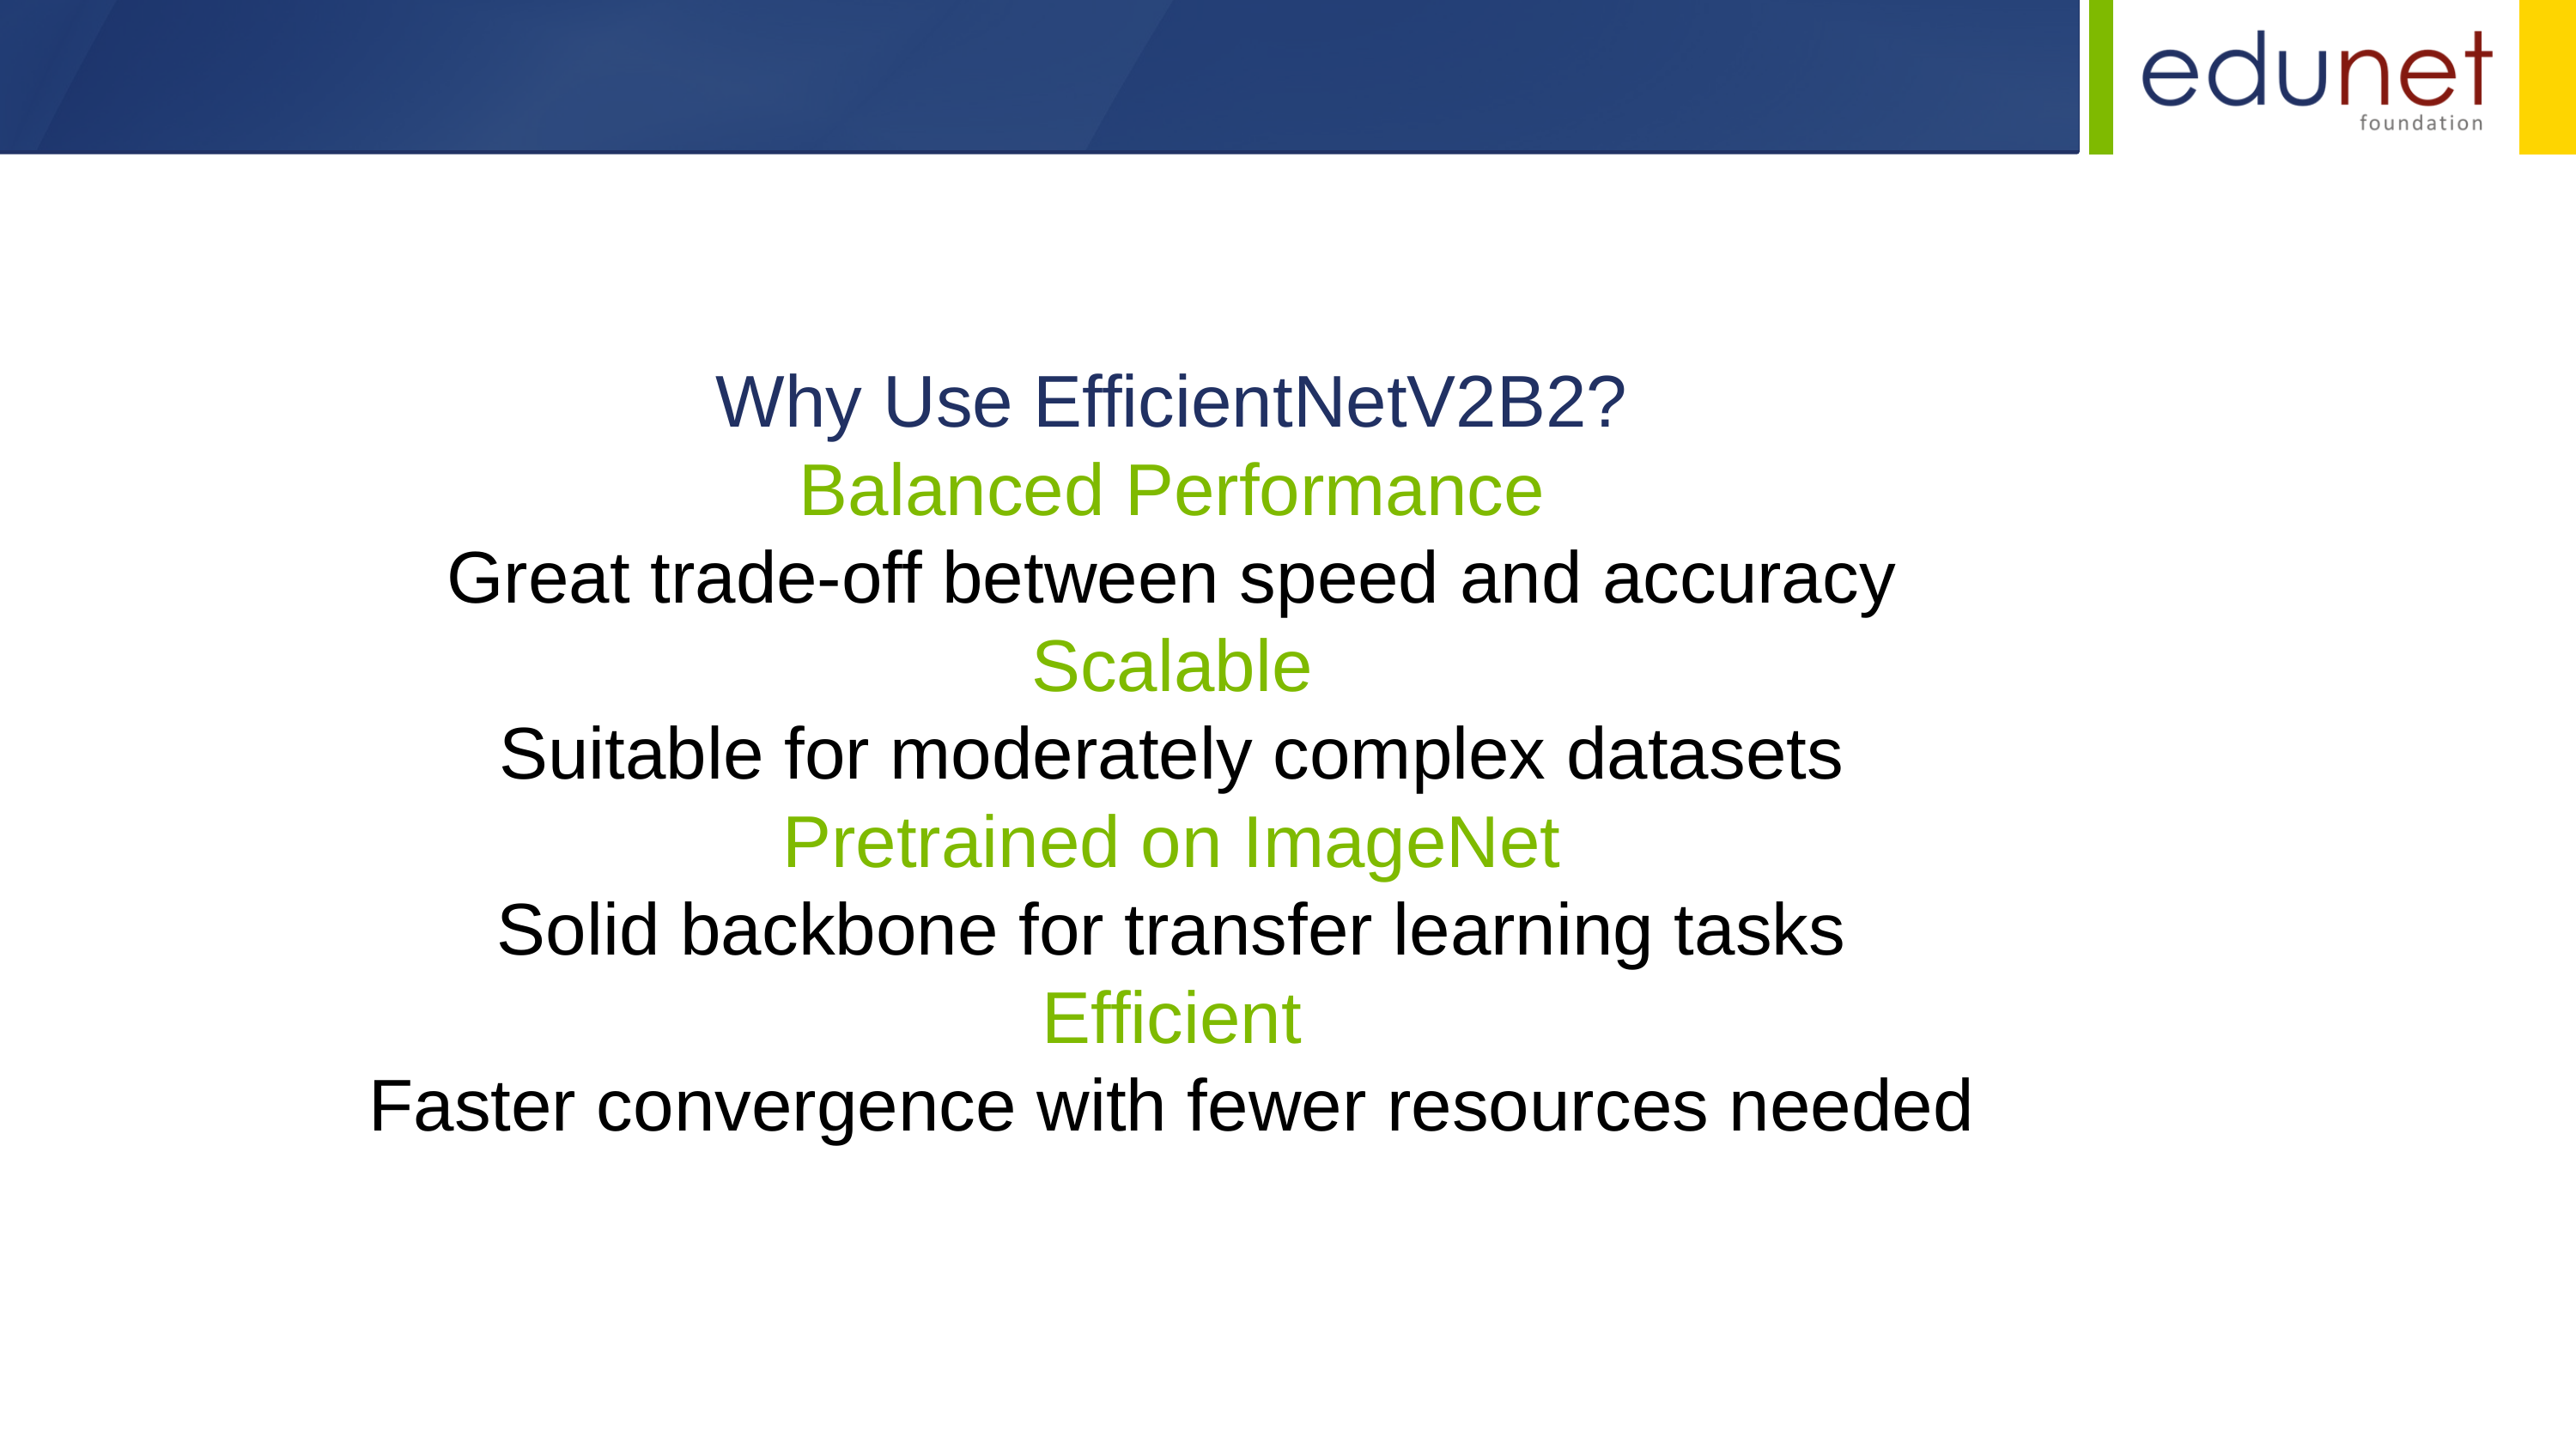

Why Use EfficientNetV2B2?
Balanced Performance
Great trade-off between speed and accuracy
Scalable
Suitable for moderately complex datasets
Pretrained on ImageNet
Solid backbone for transfer learning tasks
Efficient
Faster convergence with fewer resources needed